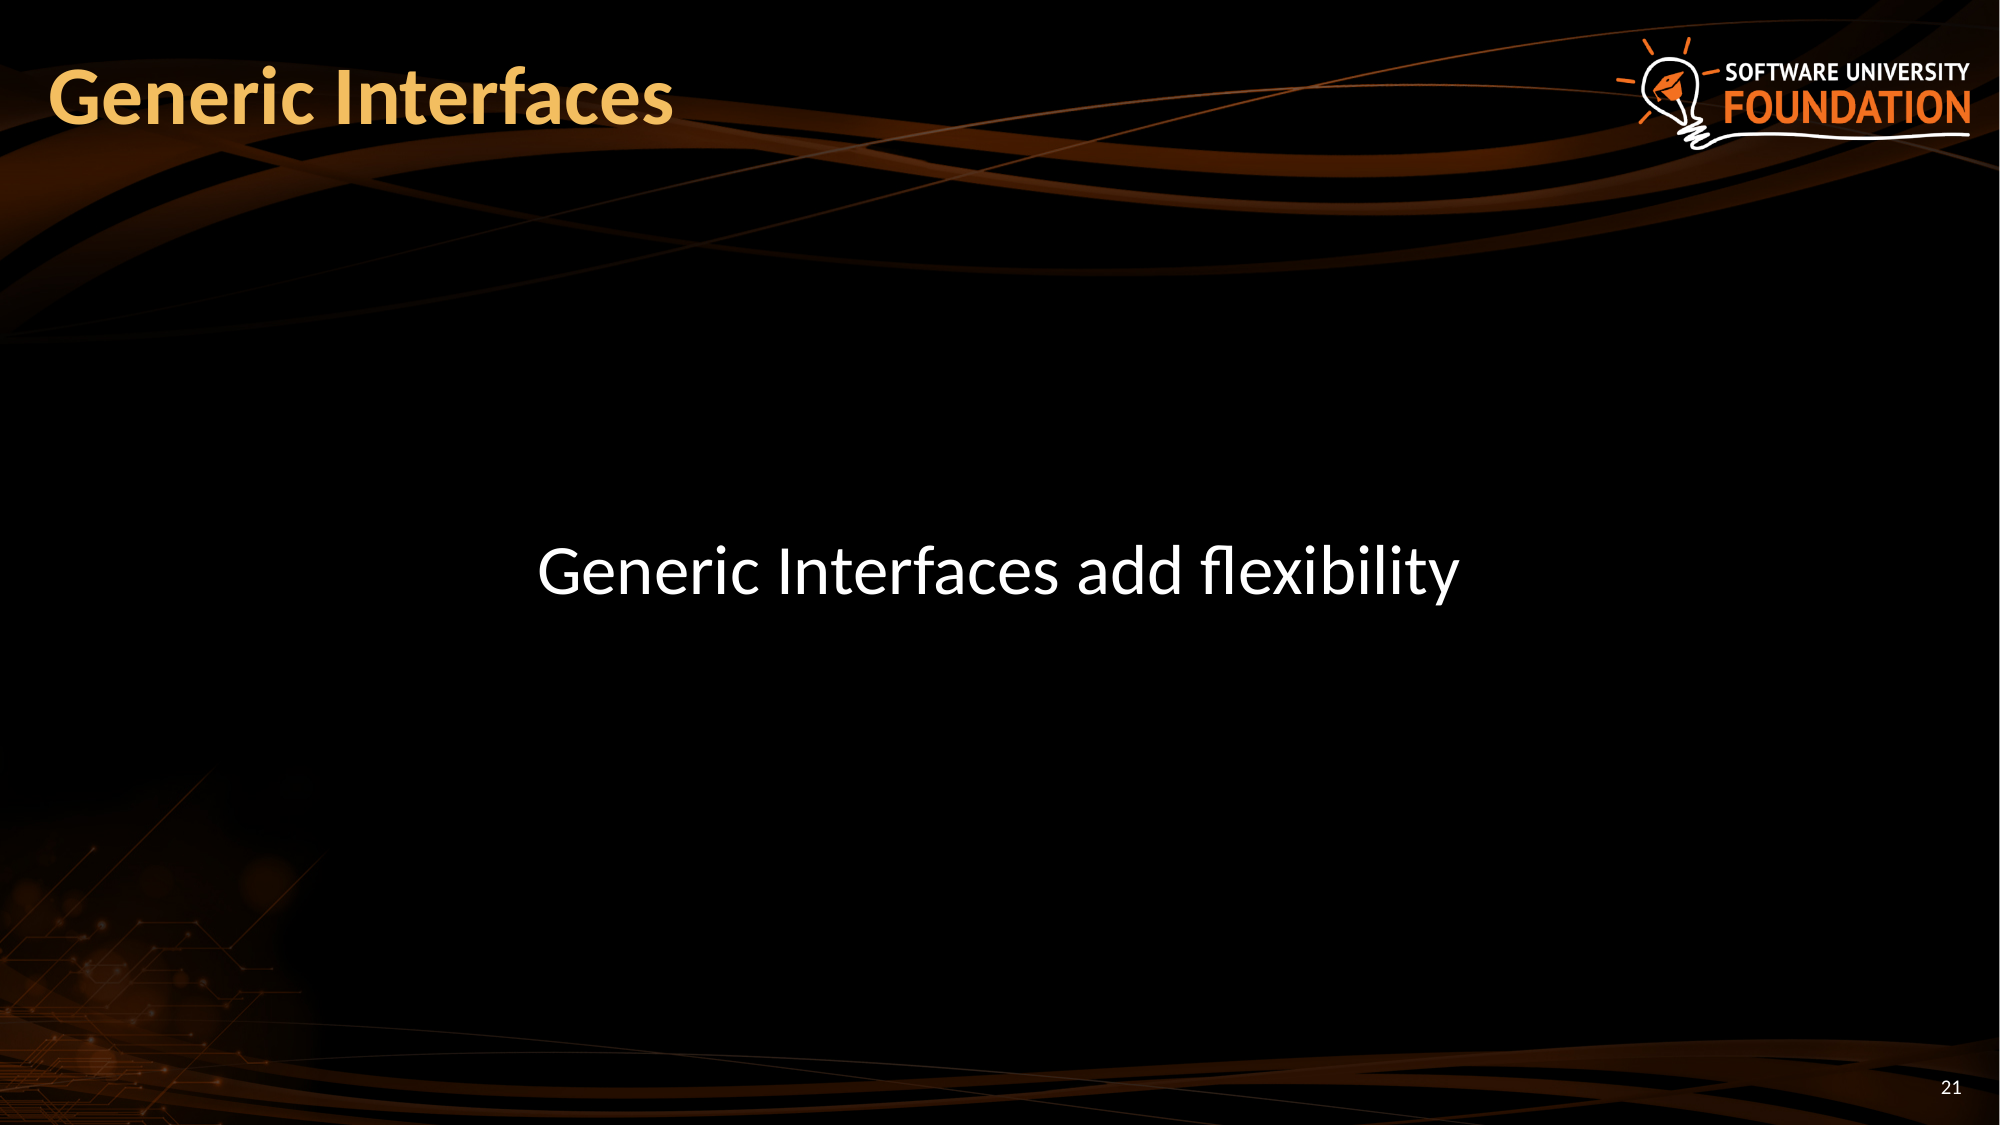

# Generic Interfaces
Generic Interfaces add flexibility
21